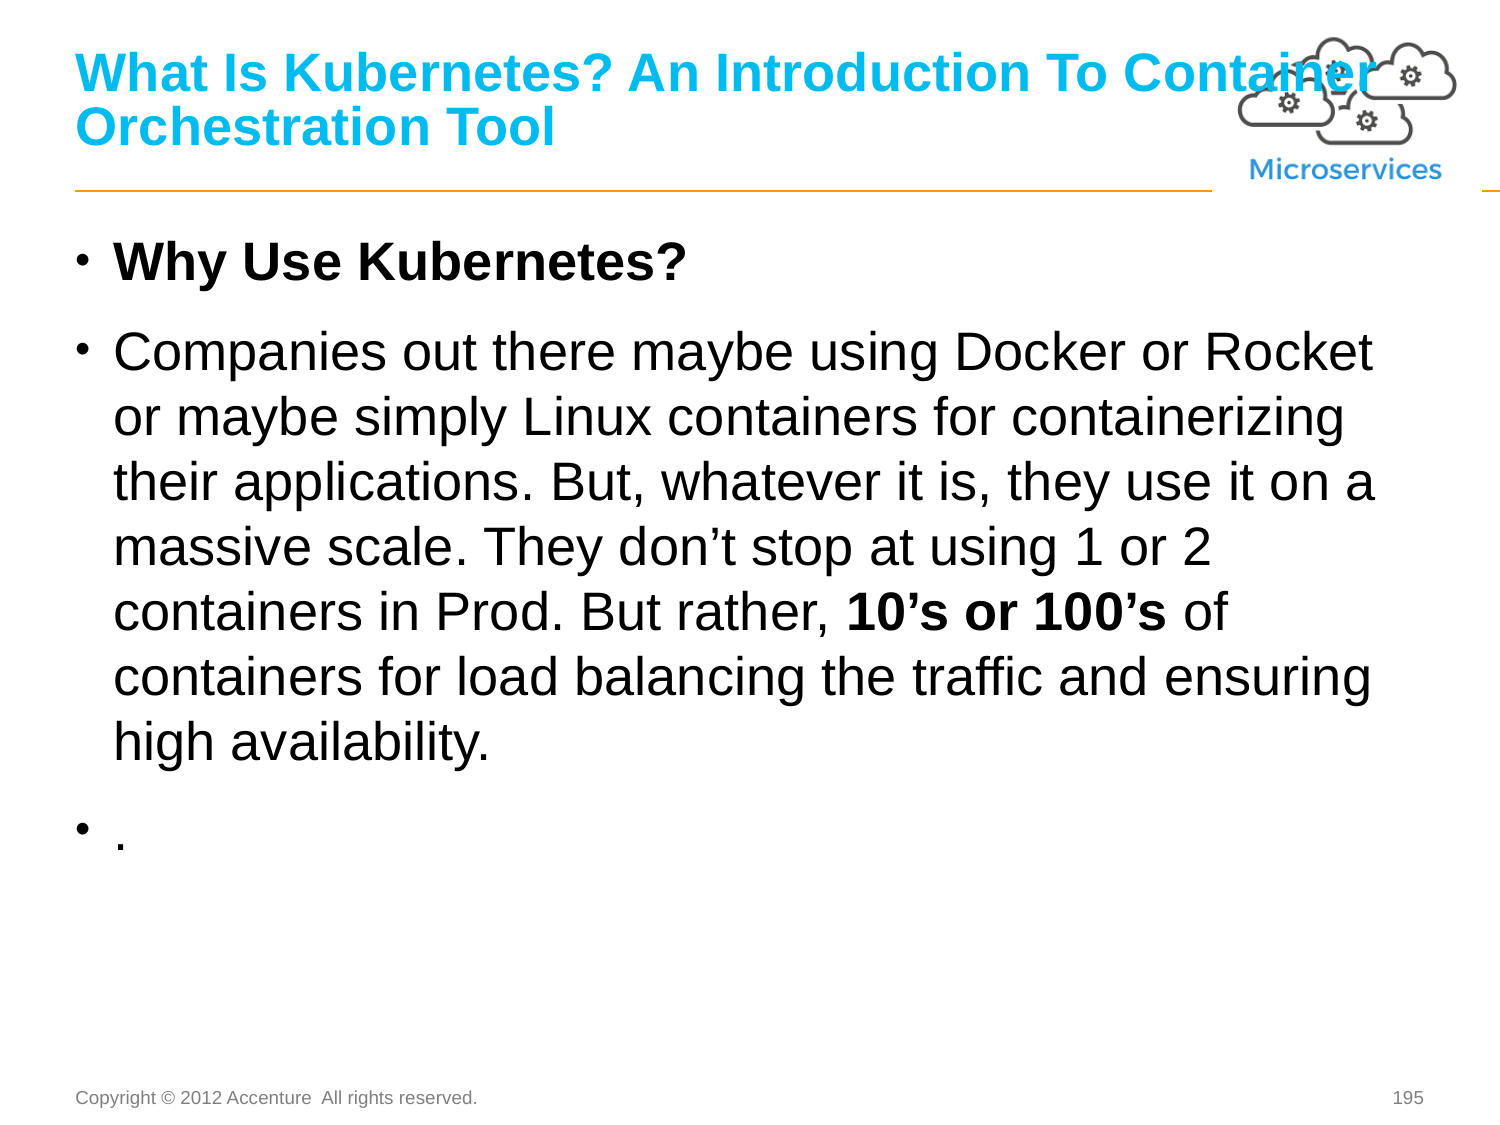

# What Is Kubernetes? An Introduction To Container Orchestration Tool
Why Use Kubernetes?
Companies out there maybe using Docker or Rocket or maybe simply Linux containers for containerizing their applications. But, whatever it is, they use it on a massive scale. They don’t stop at using 1 or 2 containers in Prod. But rather, 10’s or 100’s of containers for load balancing the traffic and ensuring high availability.
.